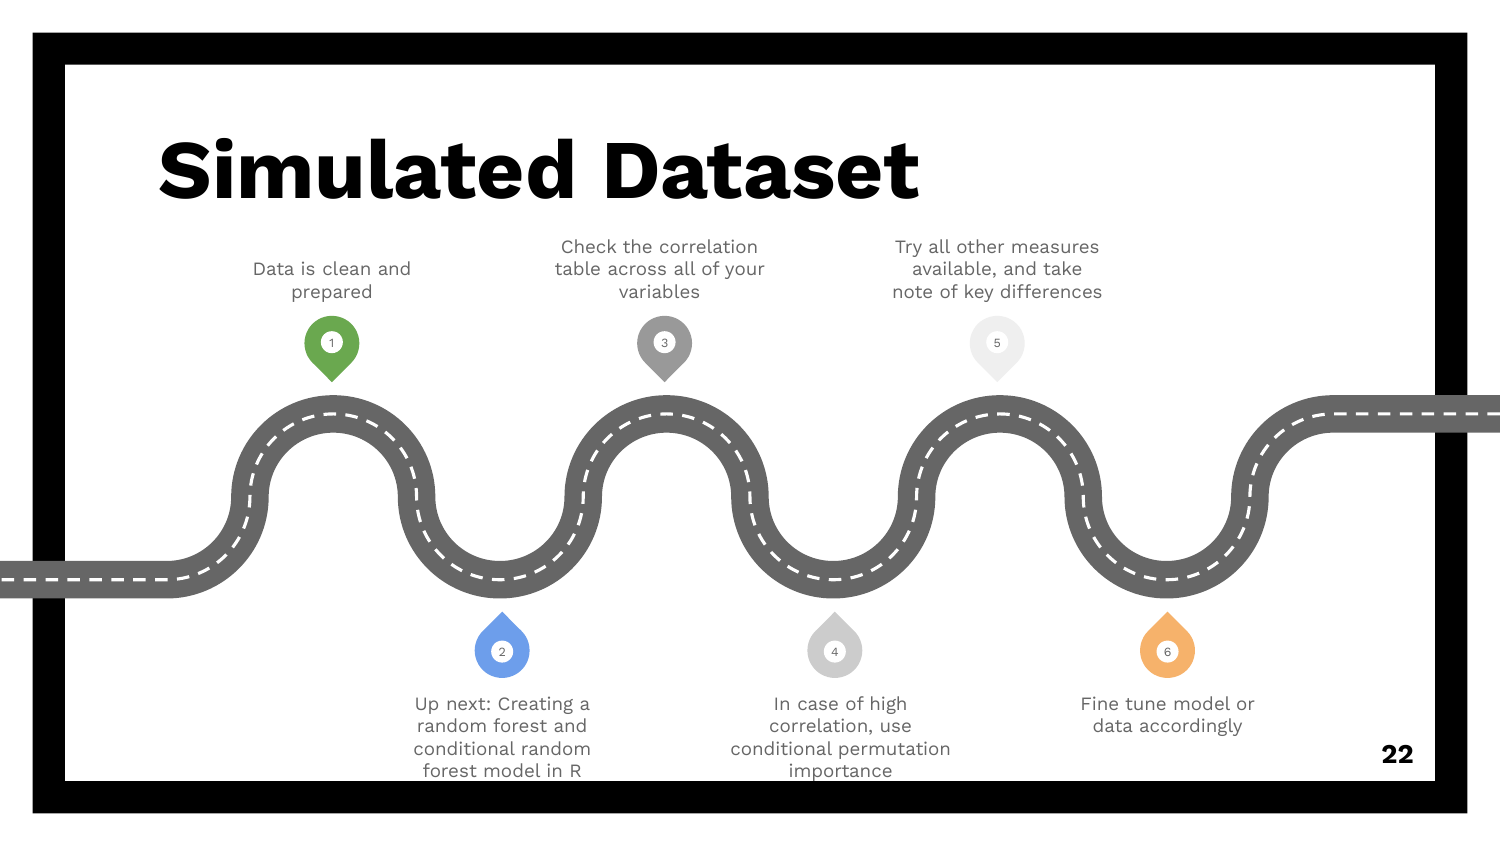

# Simulated Dataset
Data is clean and prepared
Check the correlation table across all of your variables
Try all other measures available, and take note of key differences

1

3

5

2

4

6
Up next: Creating a random forest and conditional random forest model in R
In case of high correlation, use conditional permutation importance
Fine tune model or data accordingly
22